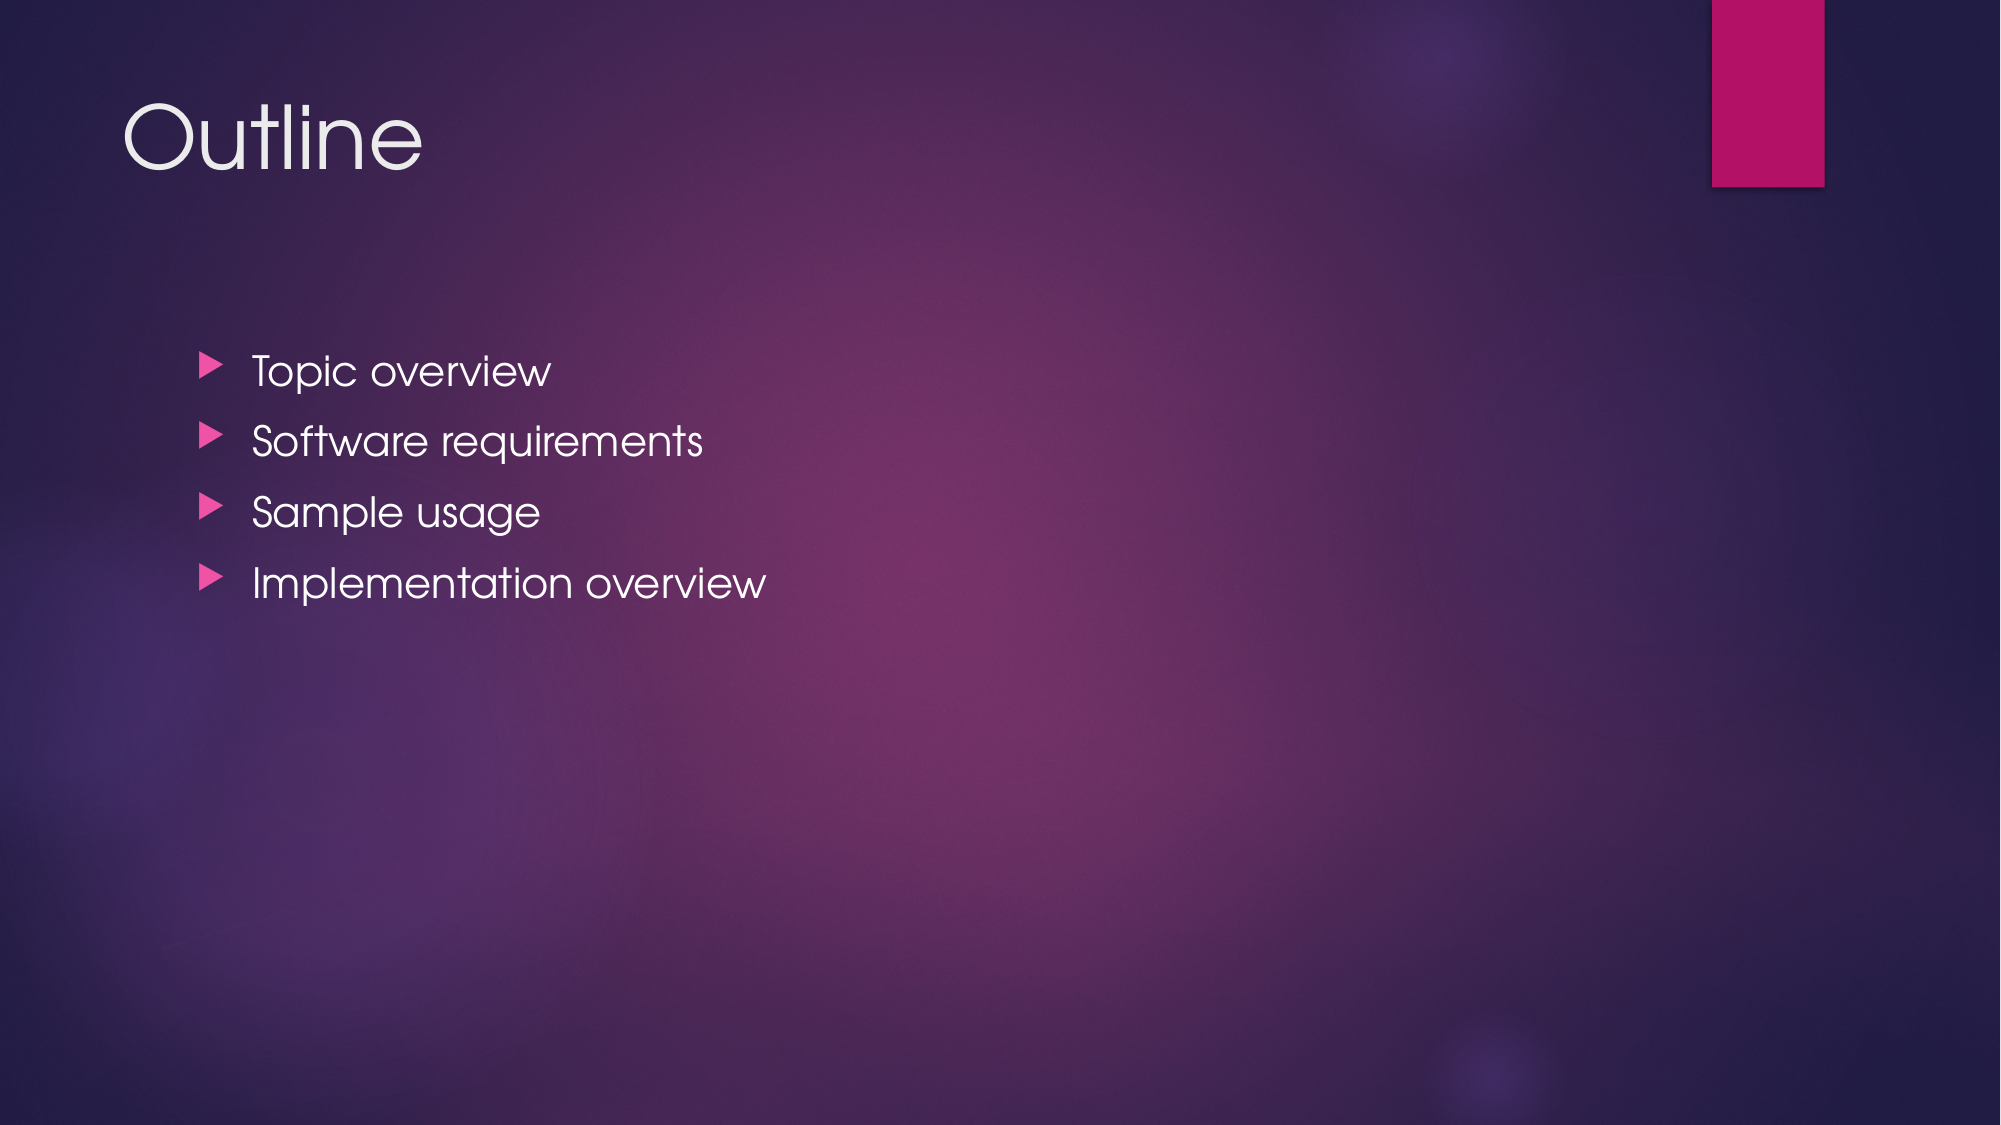

# Outline
Topic overview
Software requirements
Sample usage
Implementation overview